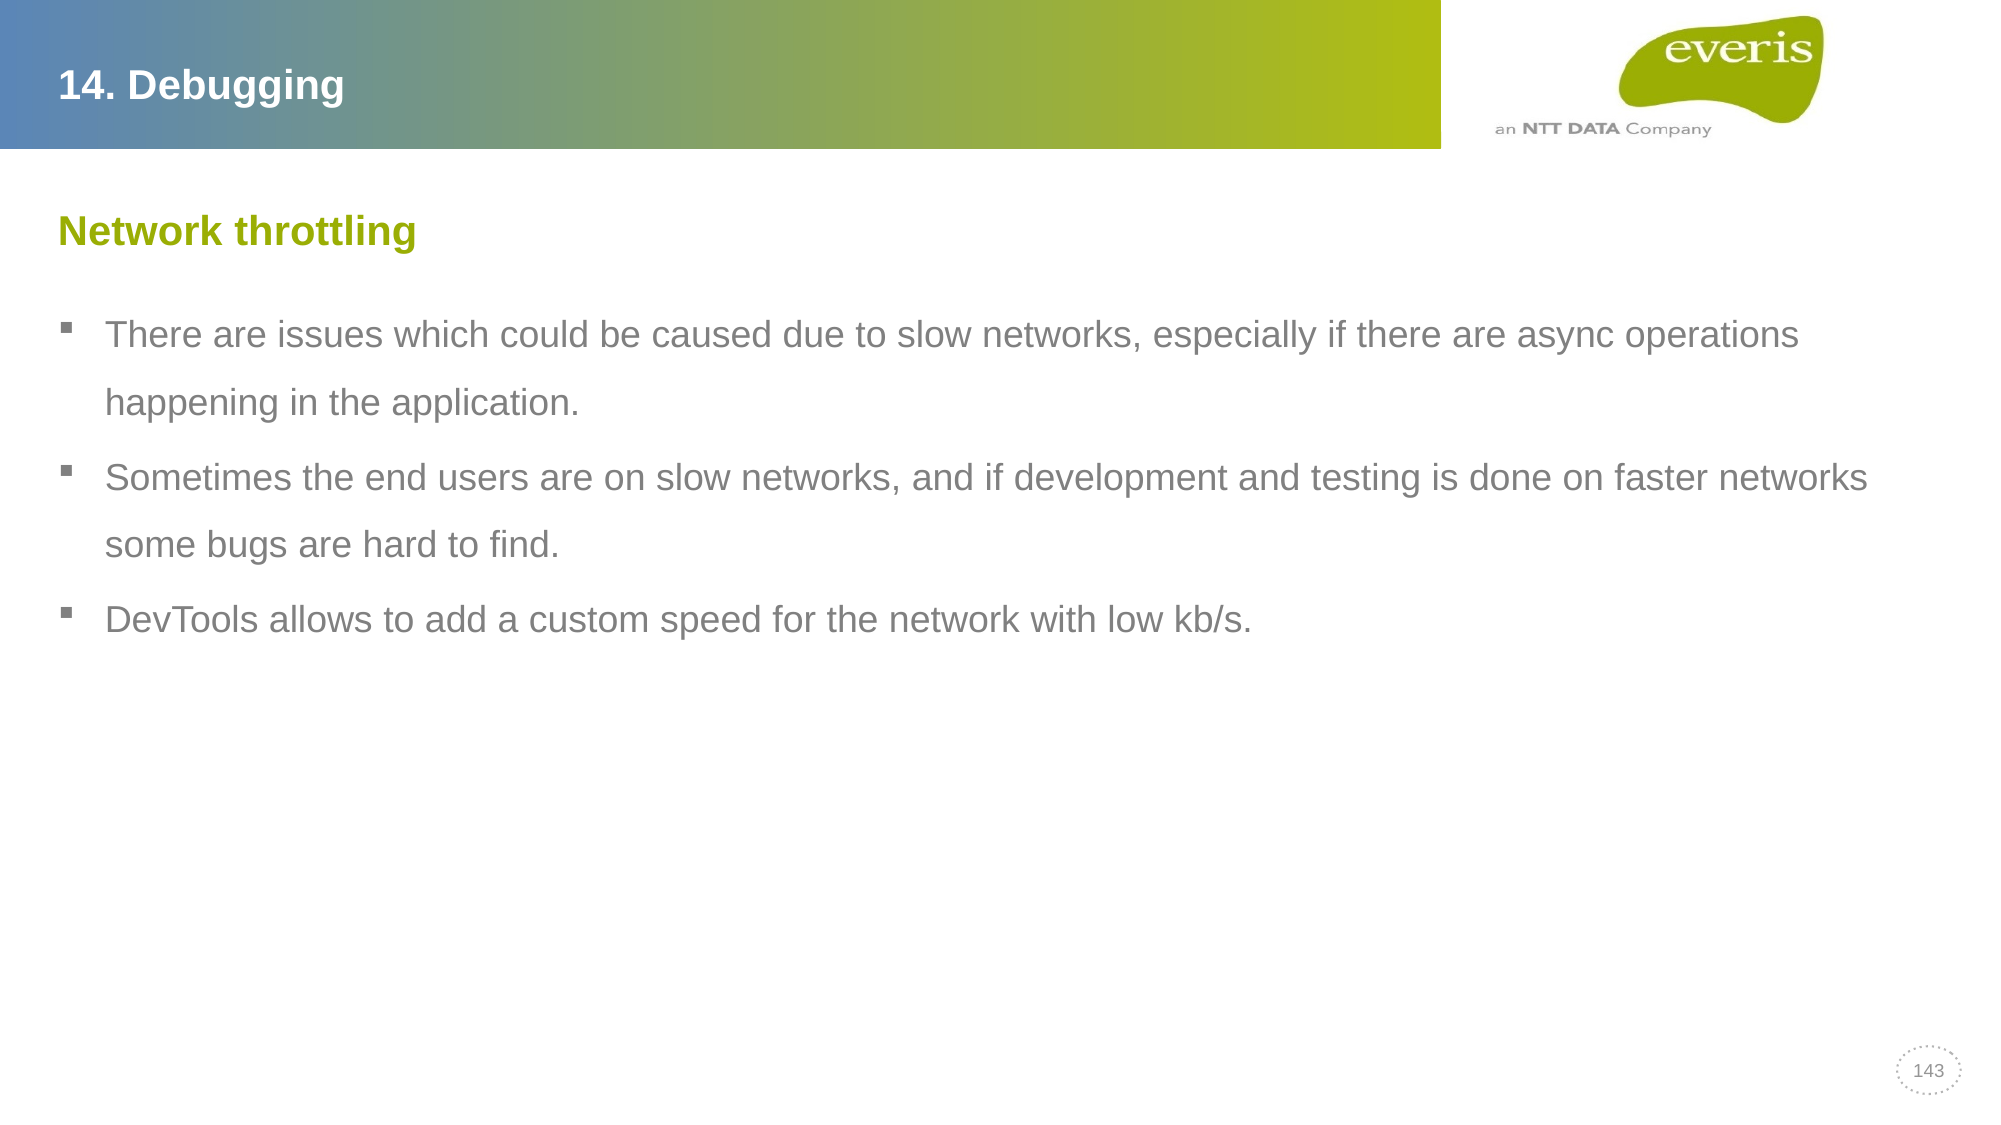

# 14. Debugging
Network throttling
There are issues which could be caused due to slow networks, especially if there are async operations happening in the application.
Sometimes the end users are on slow networks, and if development and testing is done on faster networks some bugs are hard to find.
DevTools allows to add a custom speed for the network with low kb/s.